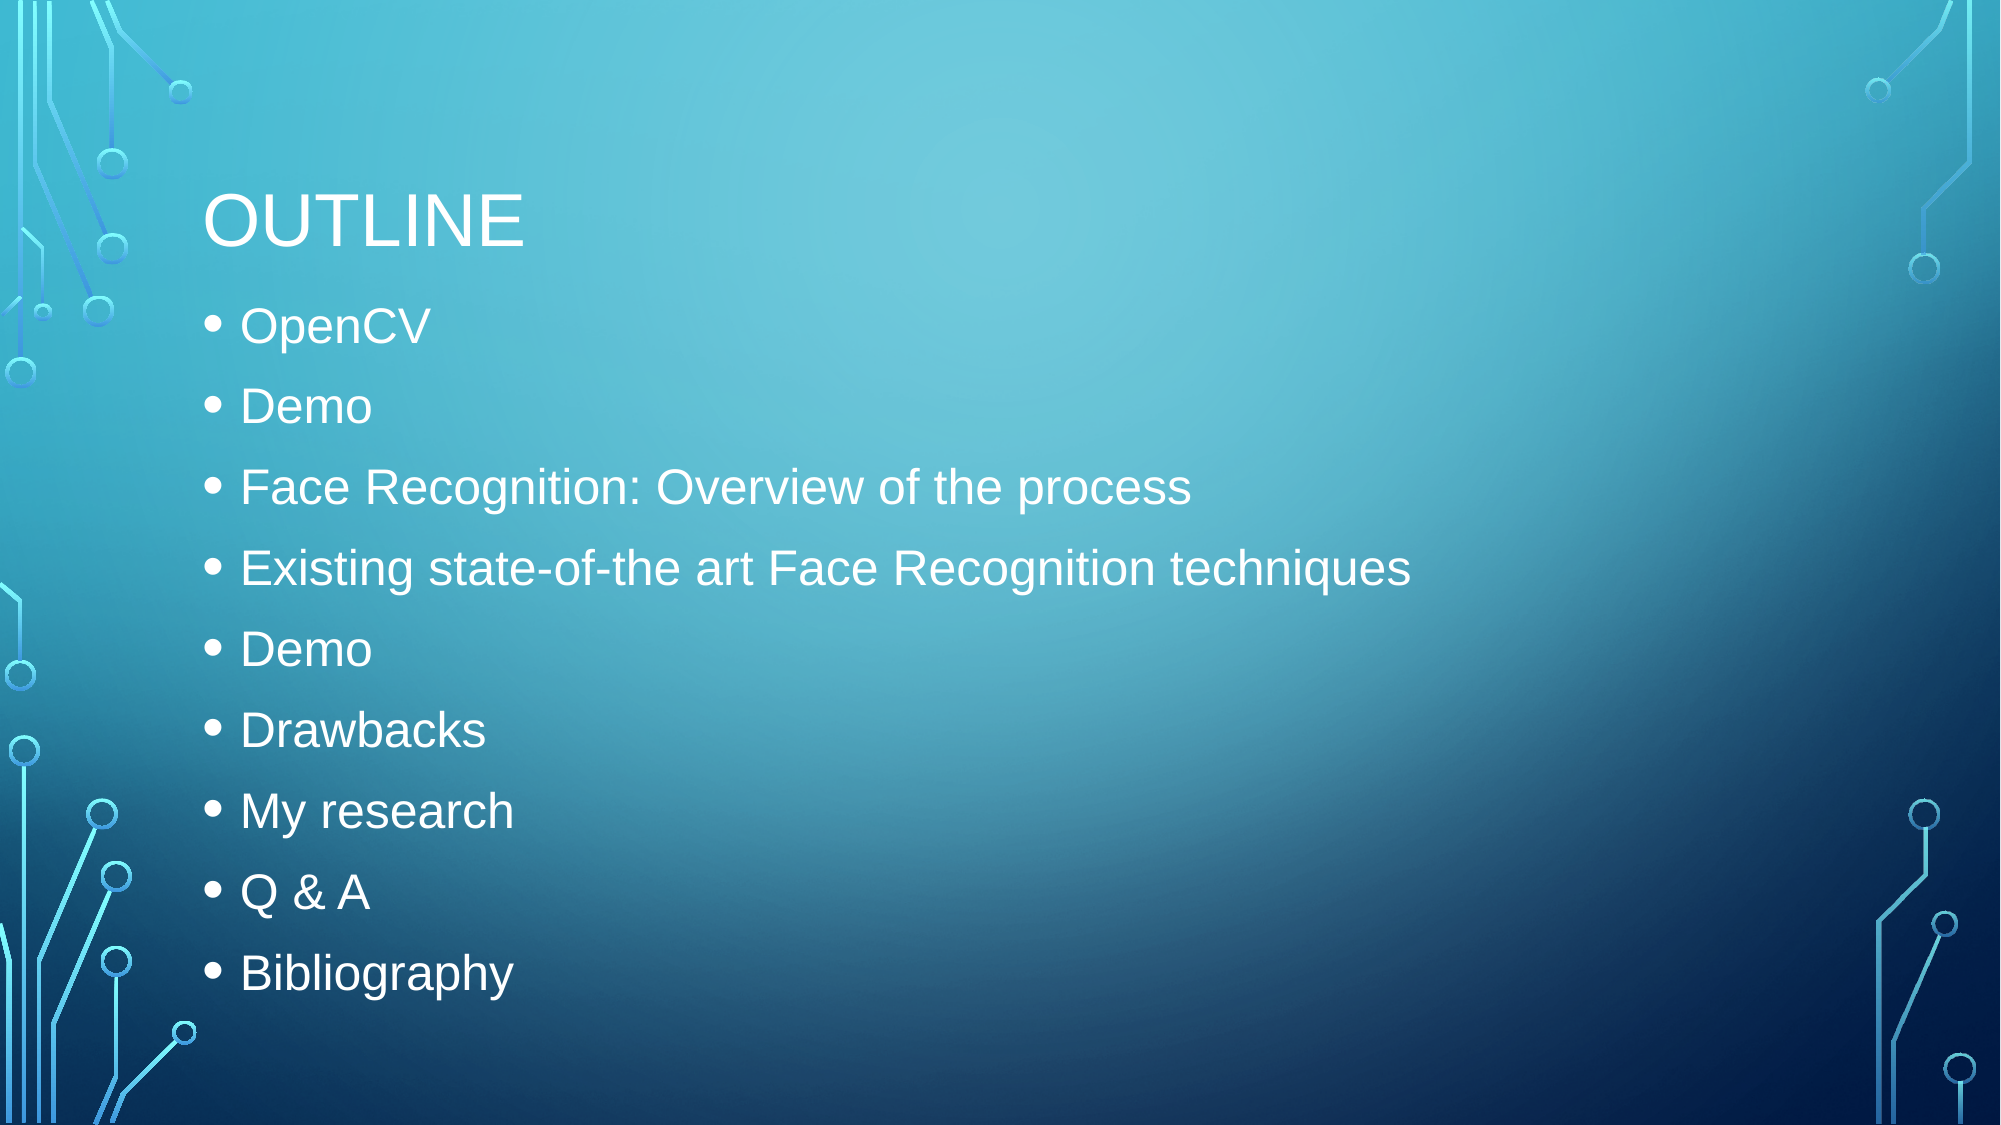

# Outline
OpenCV
Demo
Face Recognition: Overview of the process
Existing state-of-the art Face Recognition techniques
Demo
Drawbacks
My research
Q & A
Bibliography